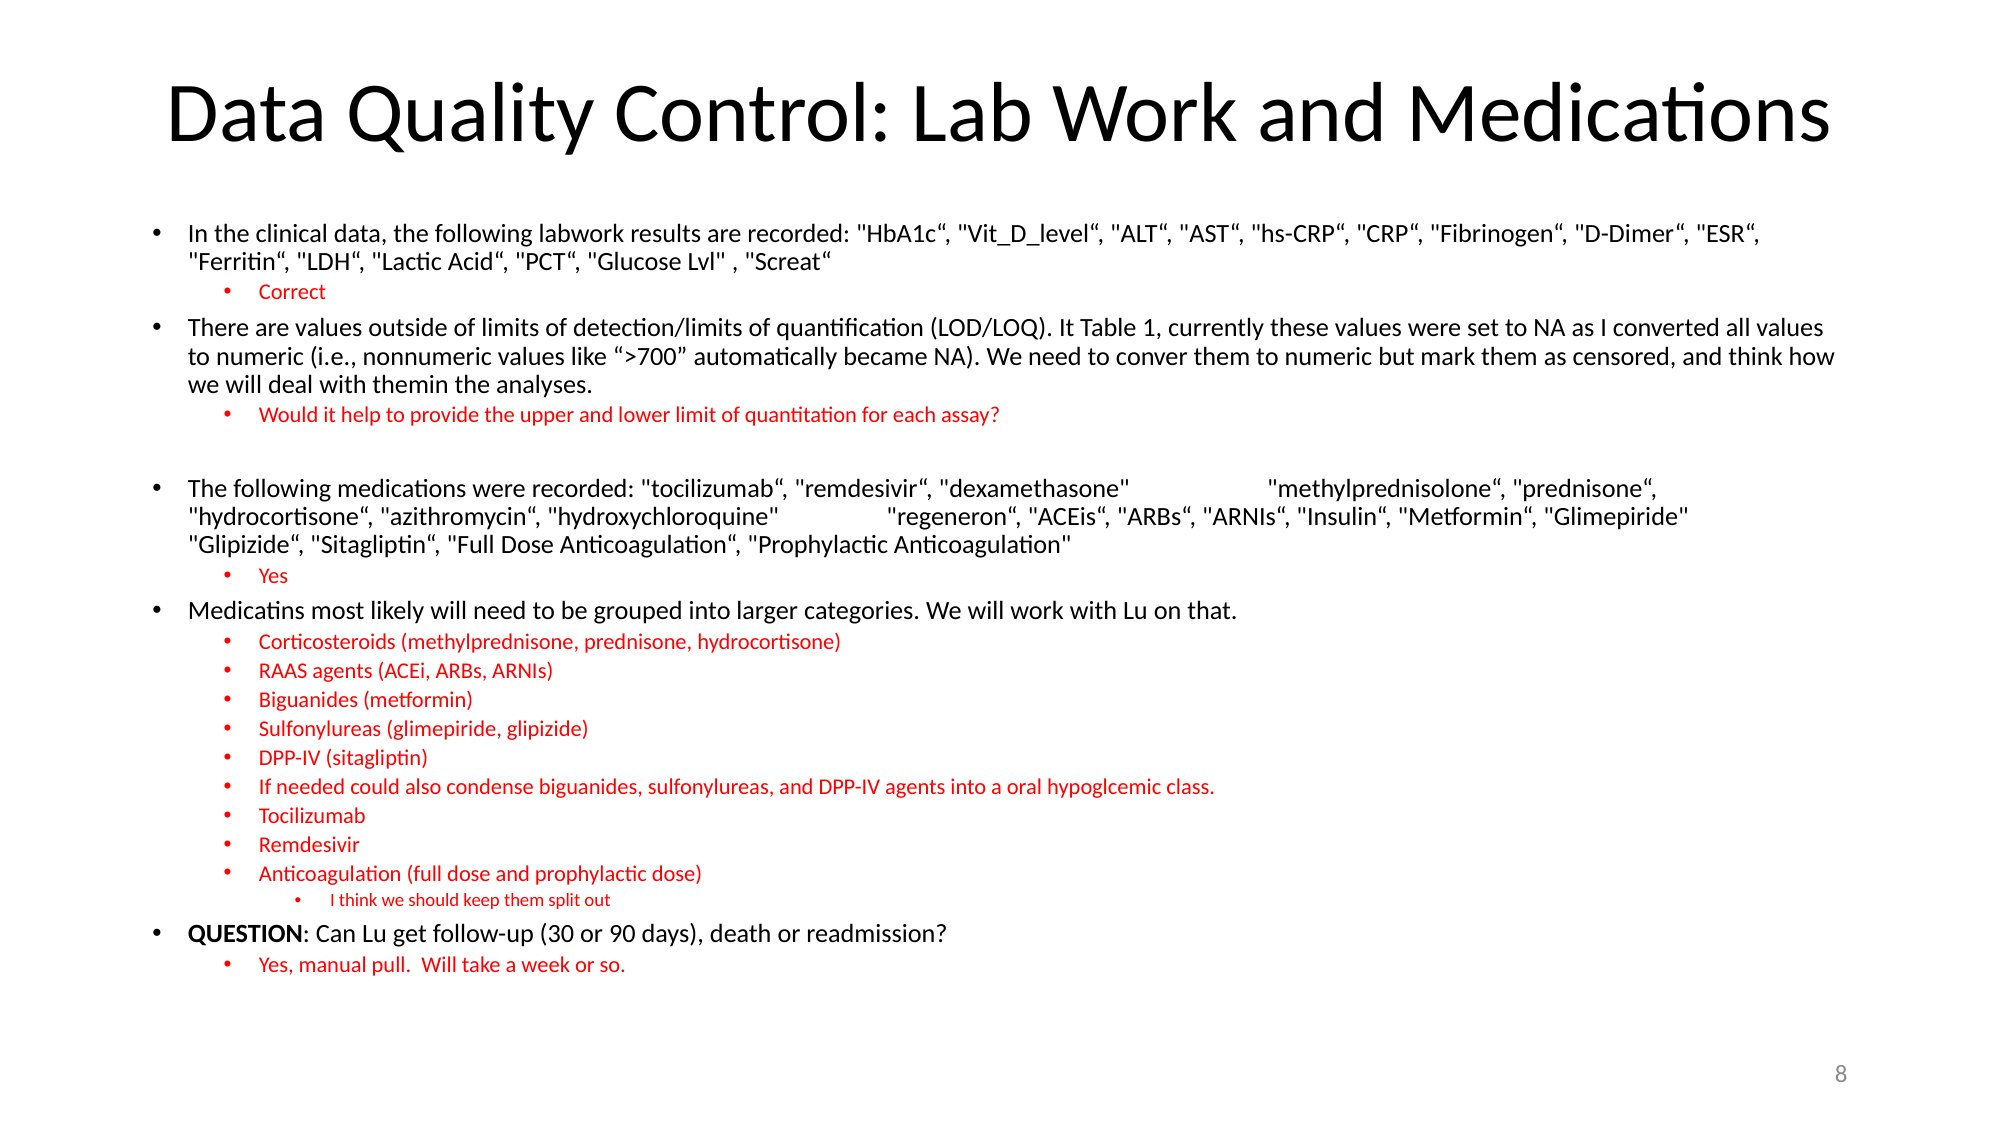

# Data Quality Control: Lab Work and Medications
In the clinical data, the following labwork results are recorded: "HbA1c“, "Vit_D_level“, "ALT“, "AST“, "hs-CRP“, "CRP“, "Fibrinogen“, "D-Dimer“, "ESR“, "Ferritin“, "LDH“, "Lactic Acid“, "PCT“, "Glucose Lvl" , "Screat“
Correct
There are values outside of limits of detection/limits of quantification (LOD/LOQ). It Table 1, currently these values were set to NA as I converted all values to numeric (i.e., nonnumeric values like “>700” automatically became NA). We need to conver them to numeric but mark them as censored, and think how we will deal with themin the analyses.
Would it help to provide the upper and lower limit of quantitation for each assay?

The following medications were recorded: "tocilizumab“, "remdesivir“, "dexamethasone"                       "methylprednisolone“, "prednisone“, "hydrocortisone“, "azithromycin“, "hydroxychloroquine"                  "regeneron“, "ACEis“, "ARBs“, "ARNIs“, "Insulin“, "Metformin“, "Glimepiride"                         "Glipizide“, "Sitagliptin“, "Full Dose Anticoagulation“, "Prophylactic Anticoagulation"
Yes
Medicatins most likely will need to be grouped into larger categories. We will work with Lu on that.
Corticosteroids (methylprednisone, prednisone, hydrocortisone)
RAAS agents (ACEi, ARBs, ARNIs)
Biguanides (metformin)
Sulfonylureas (glimepiride, glipizide)
DPP-IV (sitagliptin)
If needed could also condense biguanides, sulfonylureas, and DPP-IV agents into a oral hypoglcemic class.
Tocilizumab
Remdesivir
Anticoagulation (full dose and prophylactic dose)
I think we should keep them split out
QUESTION: Can Lu get follow-up (30 or 90 days), death or readmission?
Yes, manual pull.  Will take a week or so.
8